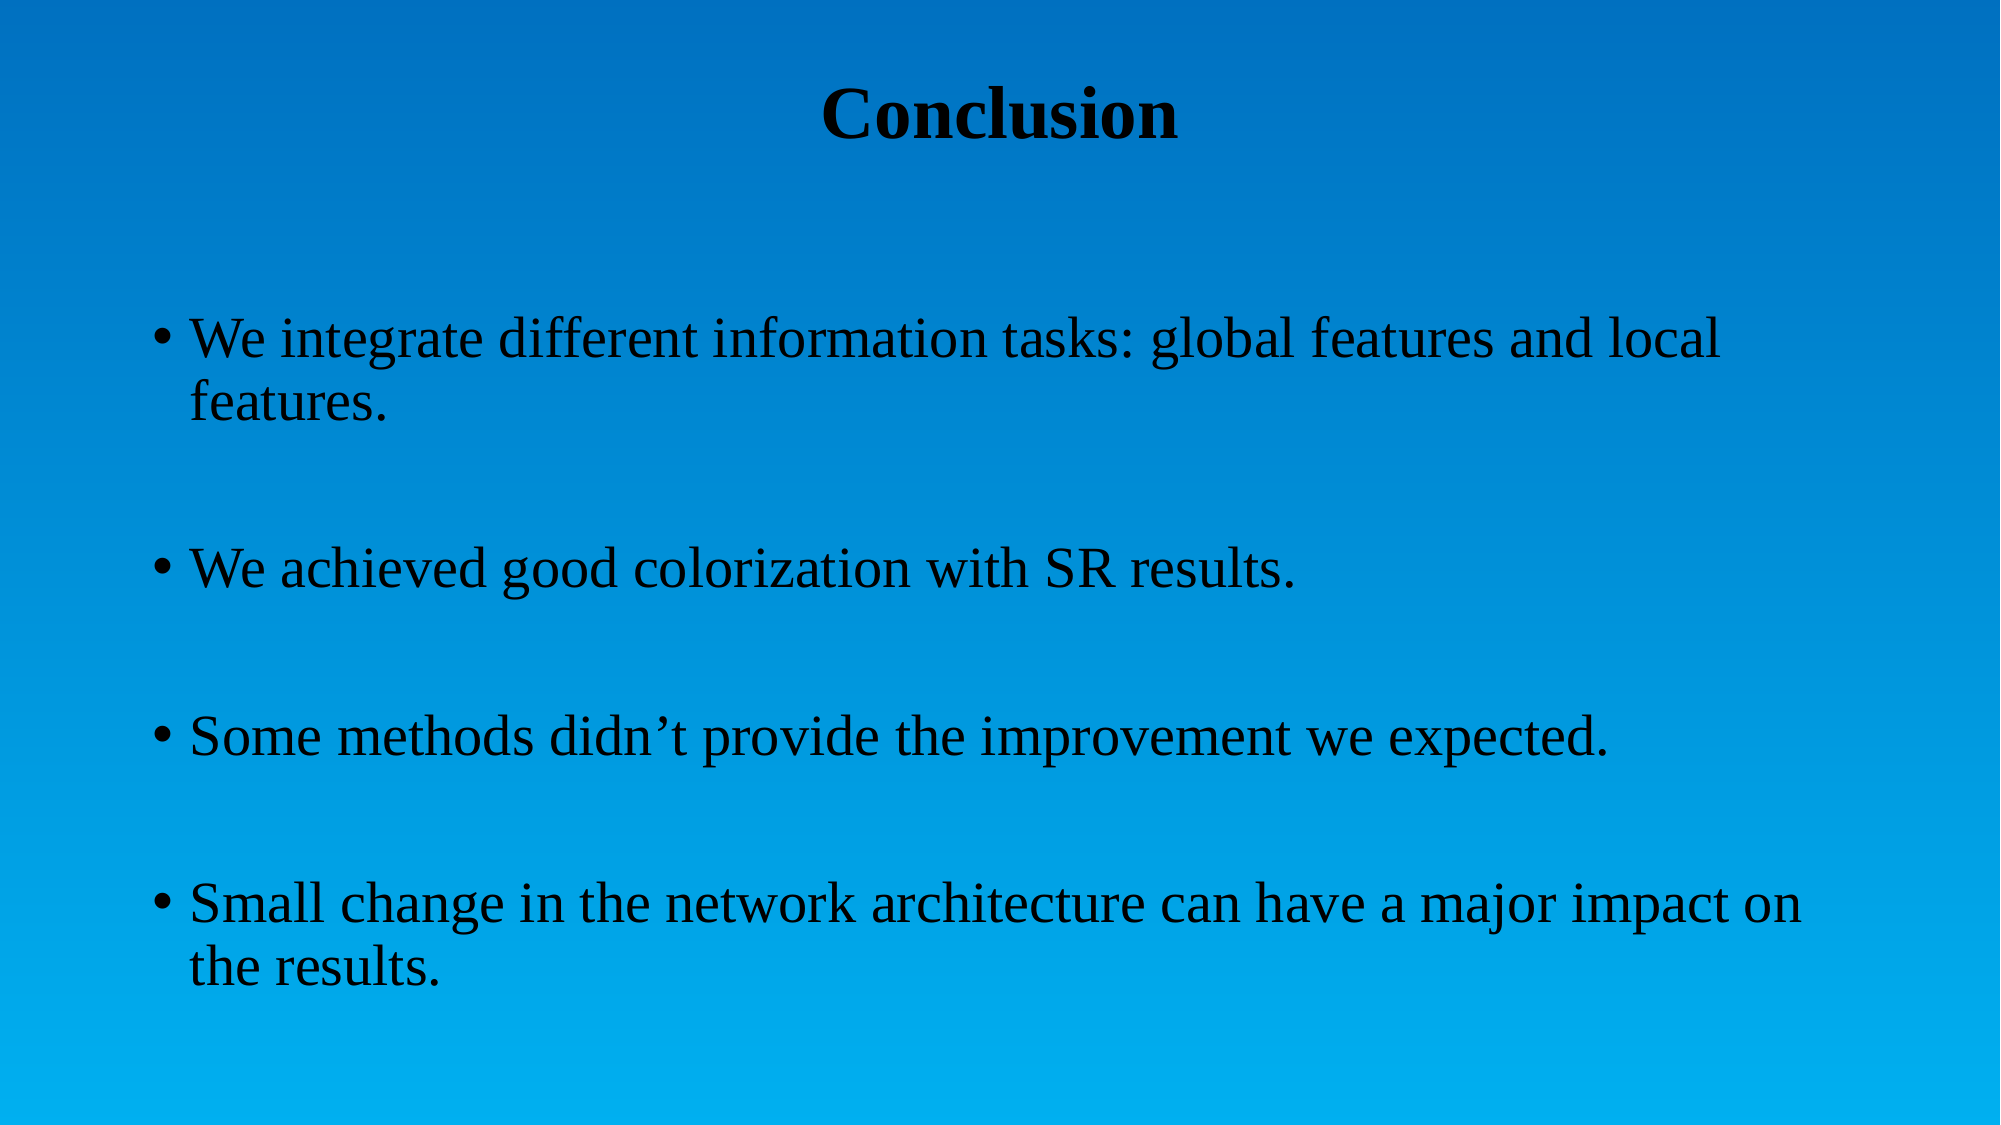

Conclusion
We integrate different information tasks: global features and local features.

We achieved good colorization with SR results.

Some methods didn’t provide the improvement we expected.

Small change in the network architecture can have a major impact on the results.